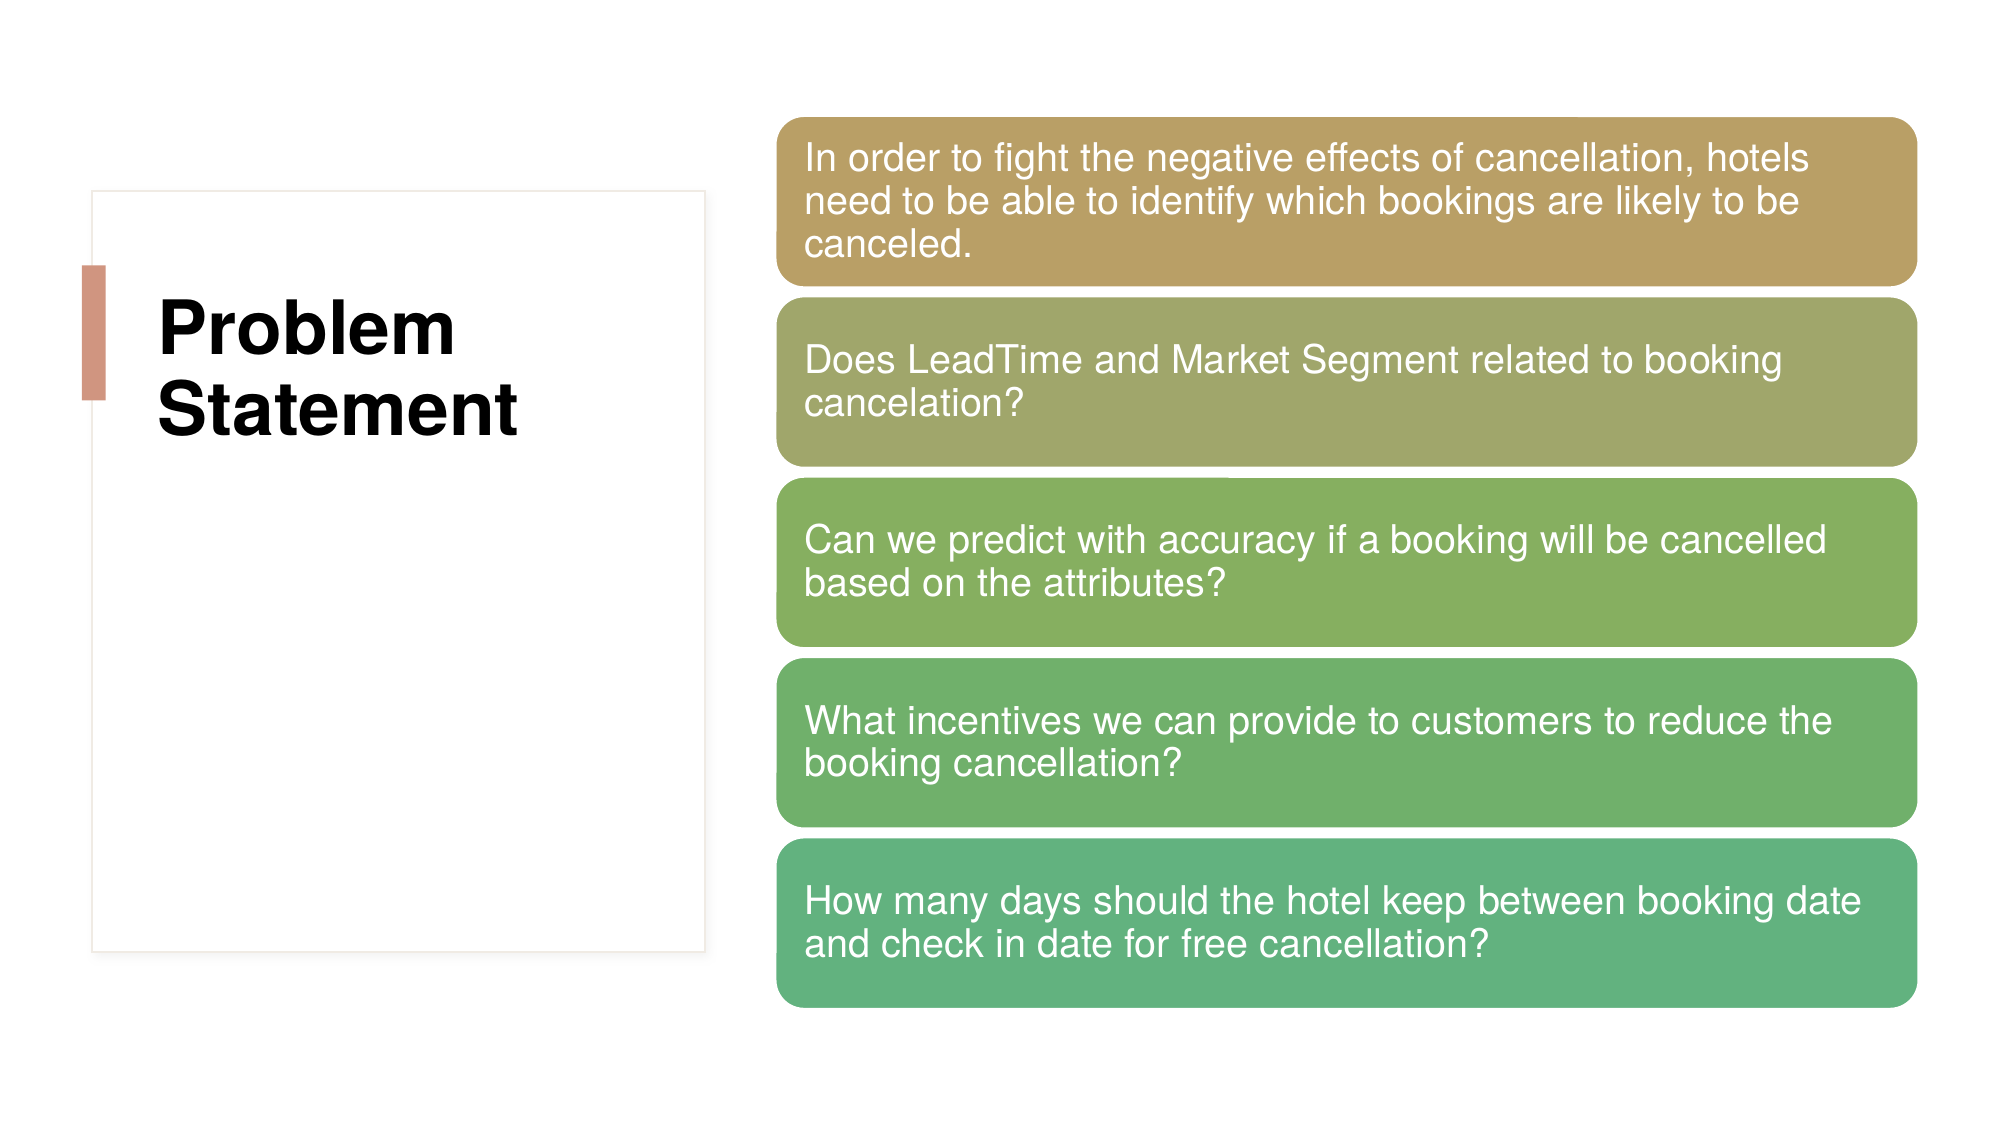

In order to fight the negative effects of cancellation, hotels need to be able to identify which bookings are likely to be canceled.
Does LeadTime and Market Segment related to booking cancelation?
Can we predict with accuracy if a booking will be cancelled based on the attributes?
What incentives we can provide to customers to reduce the booking cancellation?
How many days should the hotel keep between booking date and check in date for free cancellation?

# Problem Statement